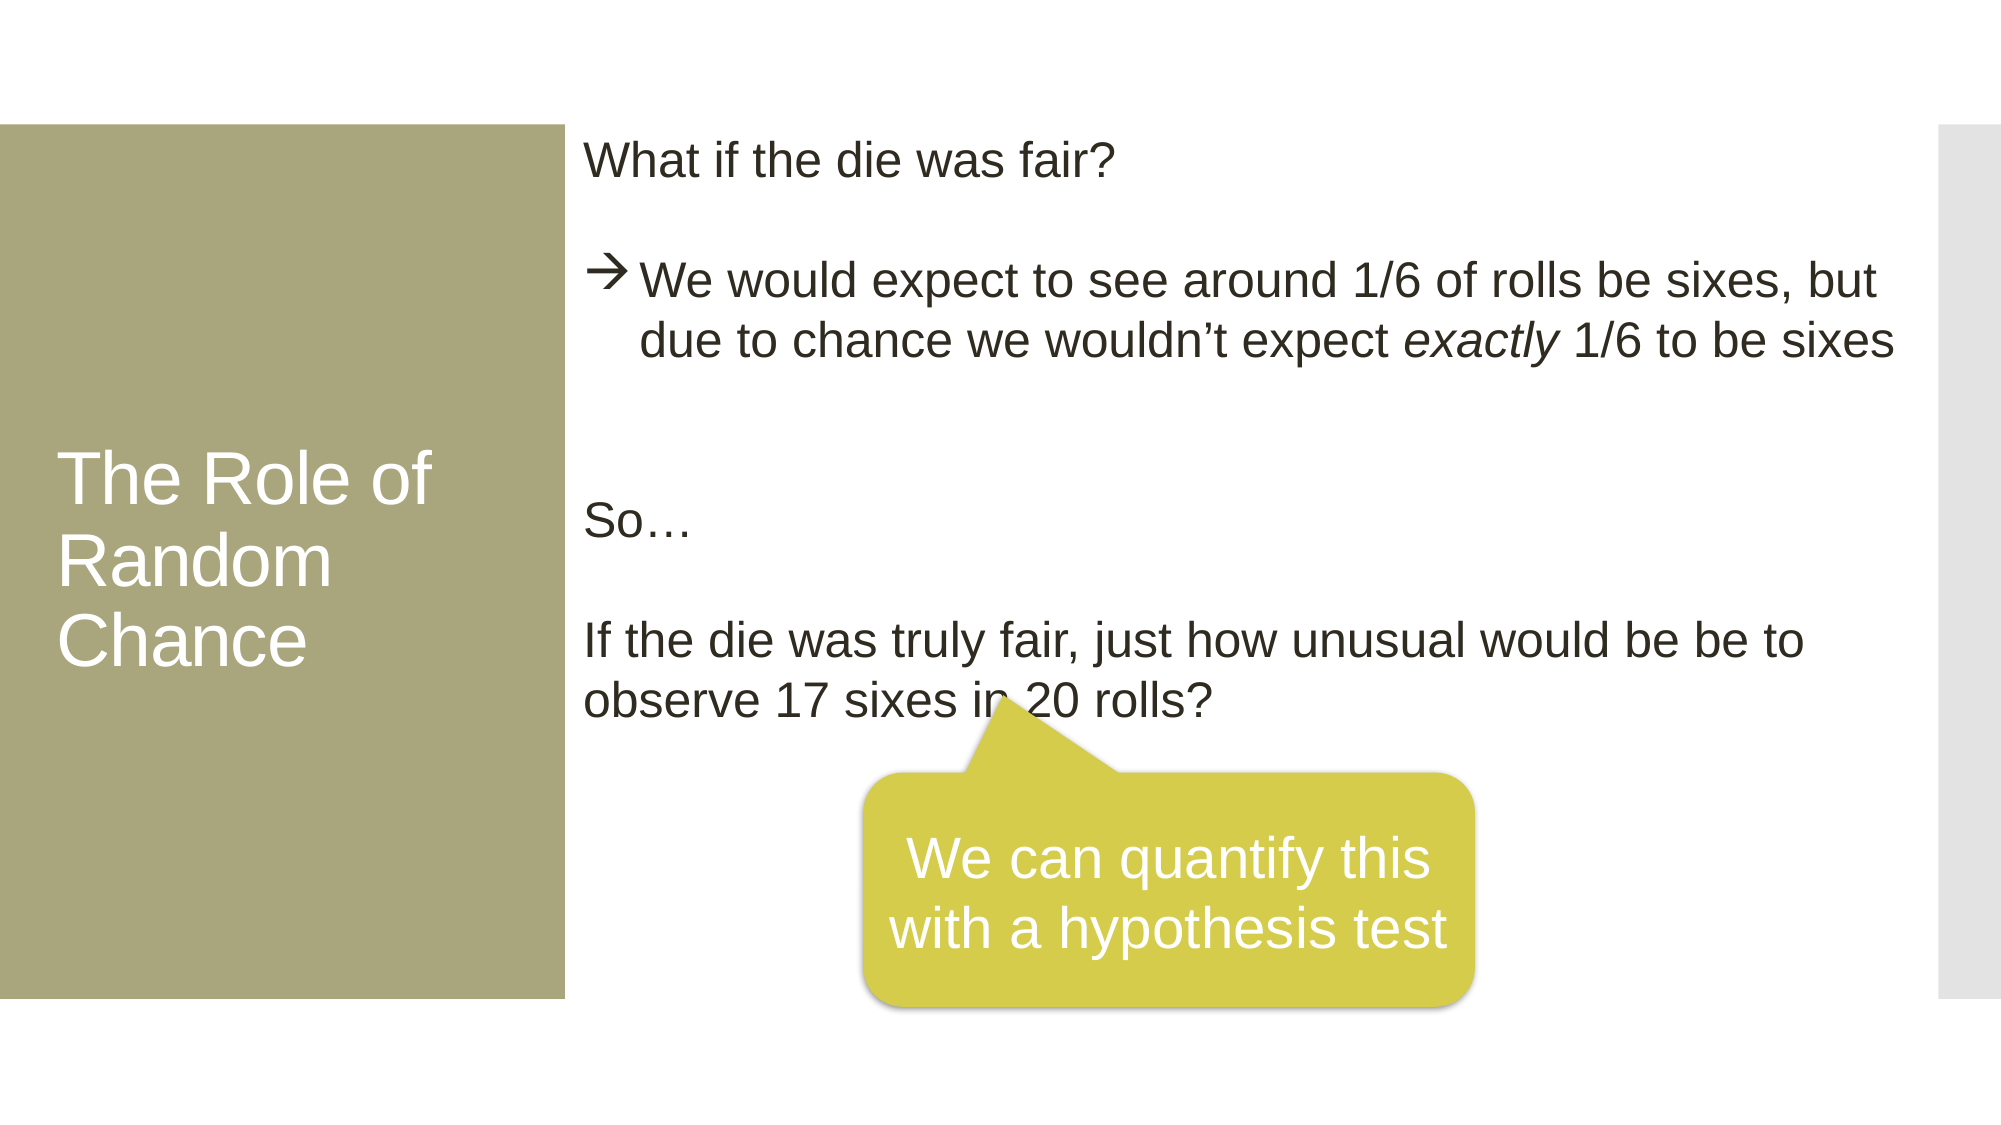

What if the die was fair?

We would expect to see around 1/6 of rolls be sixes, but due to chance we wouldn’t expect exactly 1/6 to be sixes

So…

If the die was truly fair, just how unusual would be be to observe 17 sixes in 20 rolls?
# The Role of Random Chance
We can quantify this with a hypothesis test